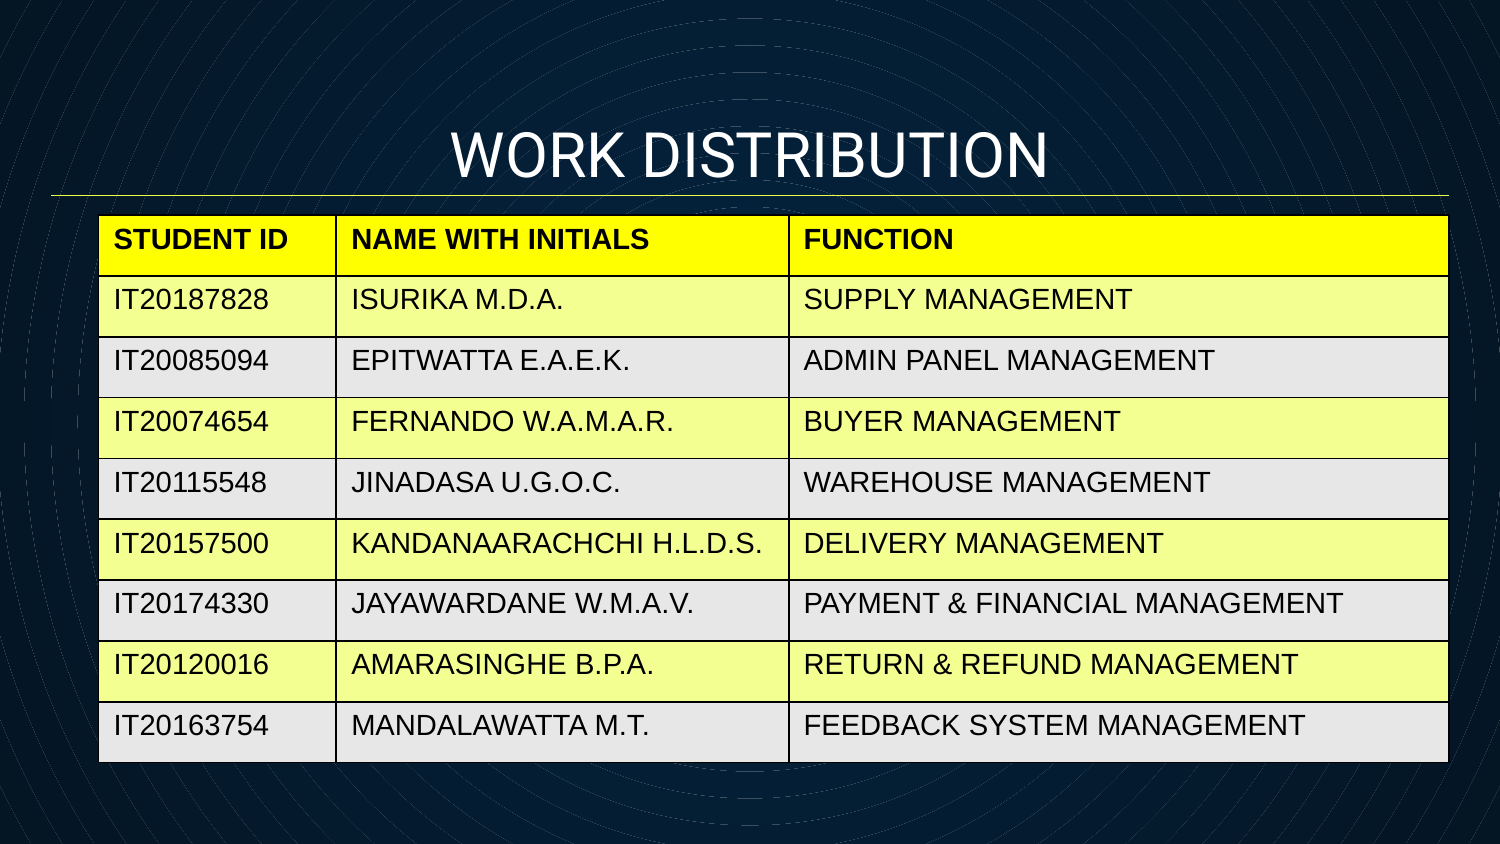

# WORK DISTRIBUTION
| STUDENT ID | NAME WITH INITIALS | FUNCTION |
| --- | --- | --- |
| IT20187828 | ISURIKA M.D.A. | SUPPLY MANAGEMENT |
| IT20085094 | EPITWATTA E.A.E.K. | ADMIN PANEL MANAGEMENT |
| IT20074654 | FERNANDO W.A.M.A.R. | BUYER MANAGEMENT |
| IT20115548 | JINADASA U.G.O.C. | WAREHOUSE MANAGEMENT |
| IT20157500 | KANDANAARACHCHI H.L.D.S. | DELIVERY MANAGEMENT |
| IT20174330 | JAYAWARDANE W.M.A.V. | PAYMENT & FINANCIAL MANAGEMENT |
| IT20120016 | AMARASINGHE B.P.A. | RETURN & REFUND MANAGEMENT |
| IT20163754 | MANDALAWATTA M.T. | FEEDBACK SYSTEM MANAGEMENT |